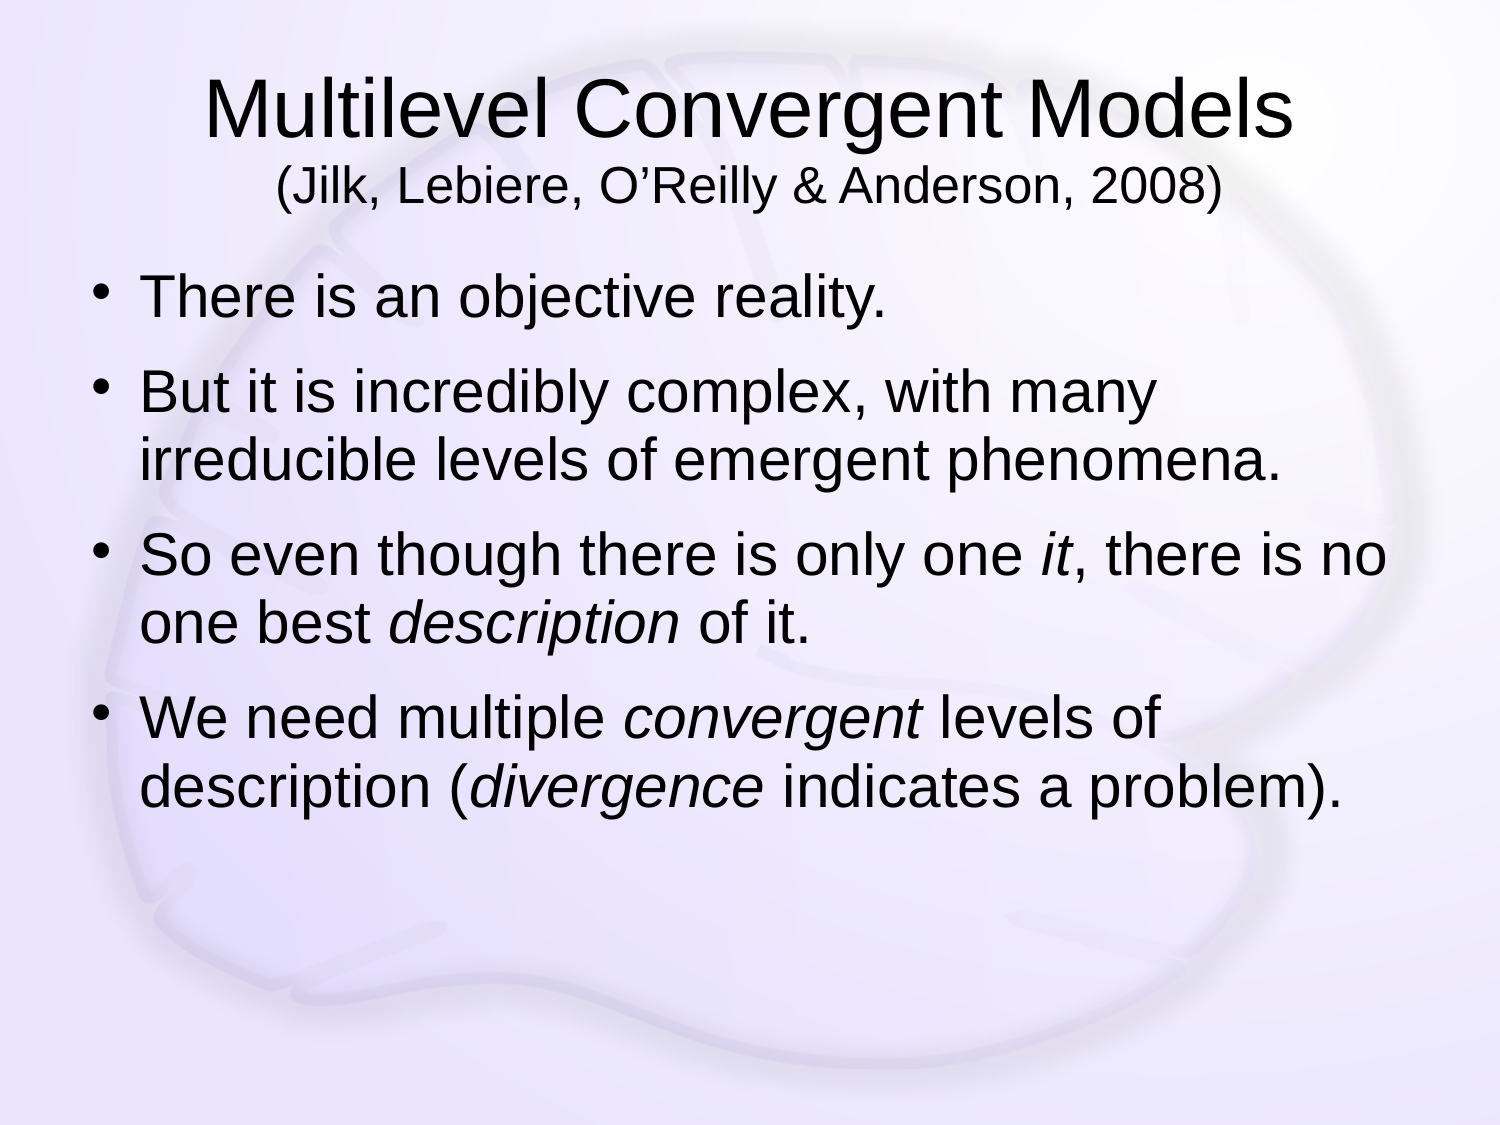

# Multilevel Convergent Models (Jilk, Lebiere, O’Reilly & Anderson, 2008)
There is an objective reality.
But it is incredibly complex, with many irreducible levels of emergent phenomena.
So even though there is only one it, there is no one best description of it.
We need multiple convergent levels of description (divergence indicates a problem).